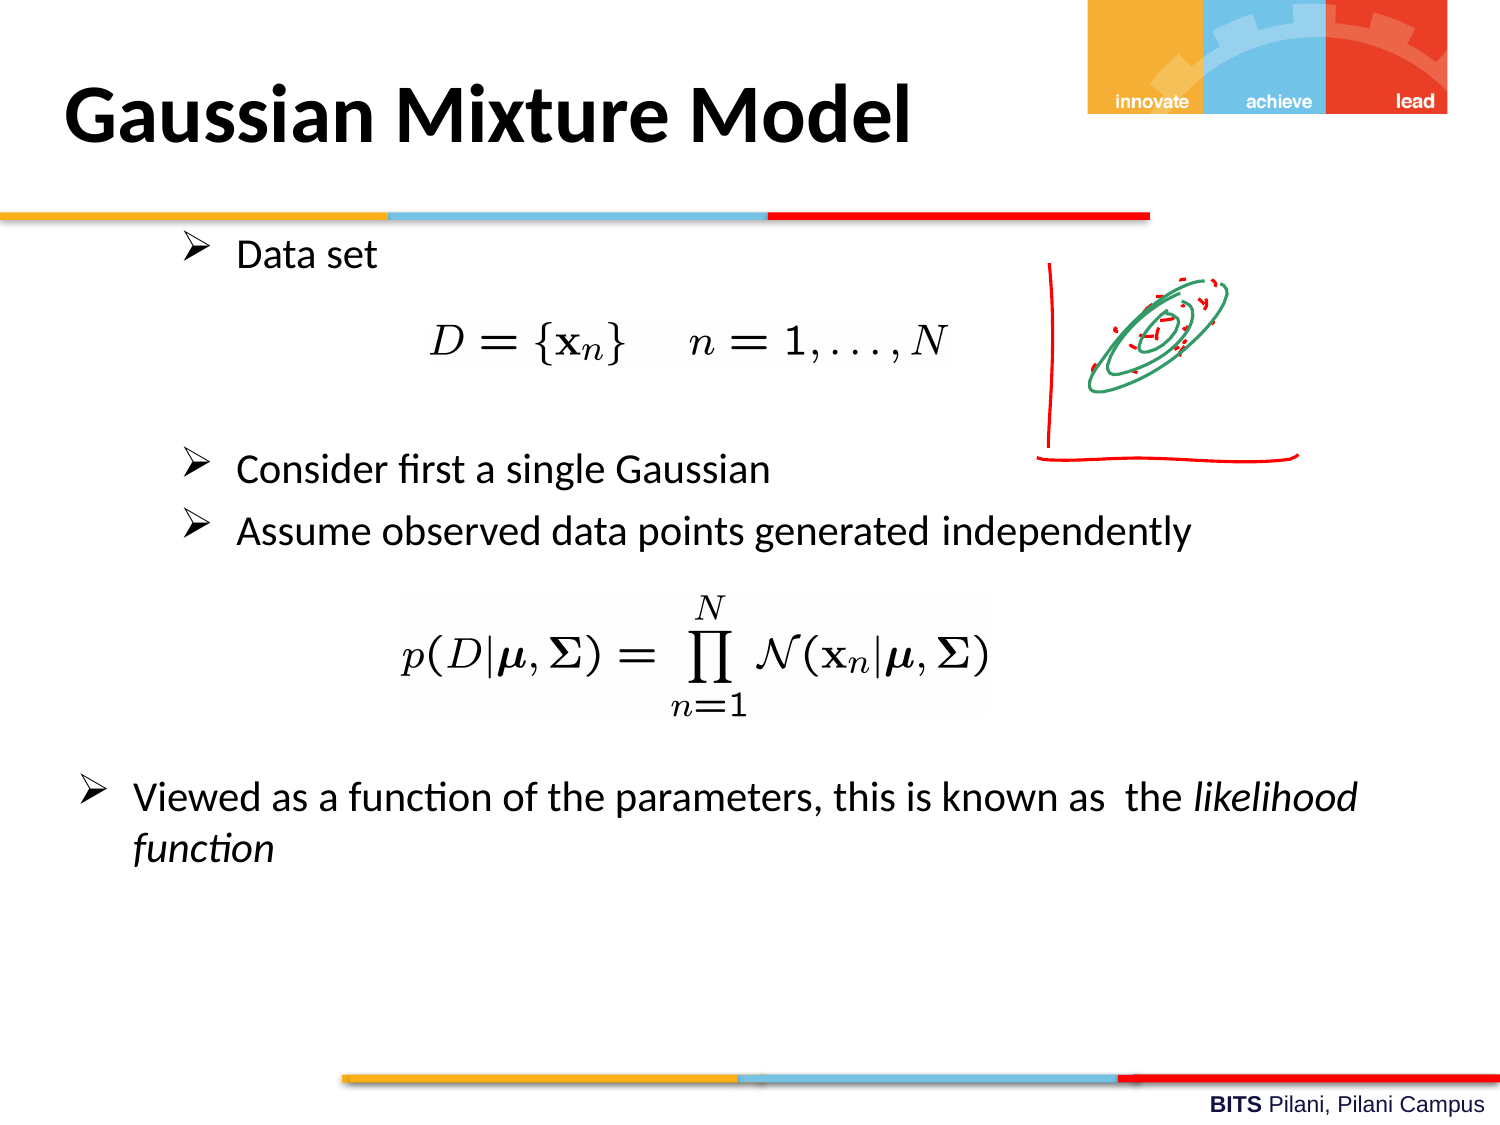

Gaussian Mixture Model
Data set

Consider first a single Gaussian
Assume observed data points generated independently

Viewed as a function of the parameters, this is known as  the likelihood function